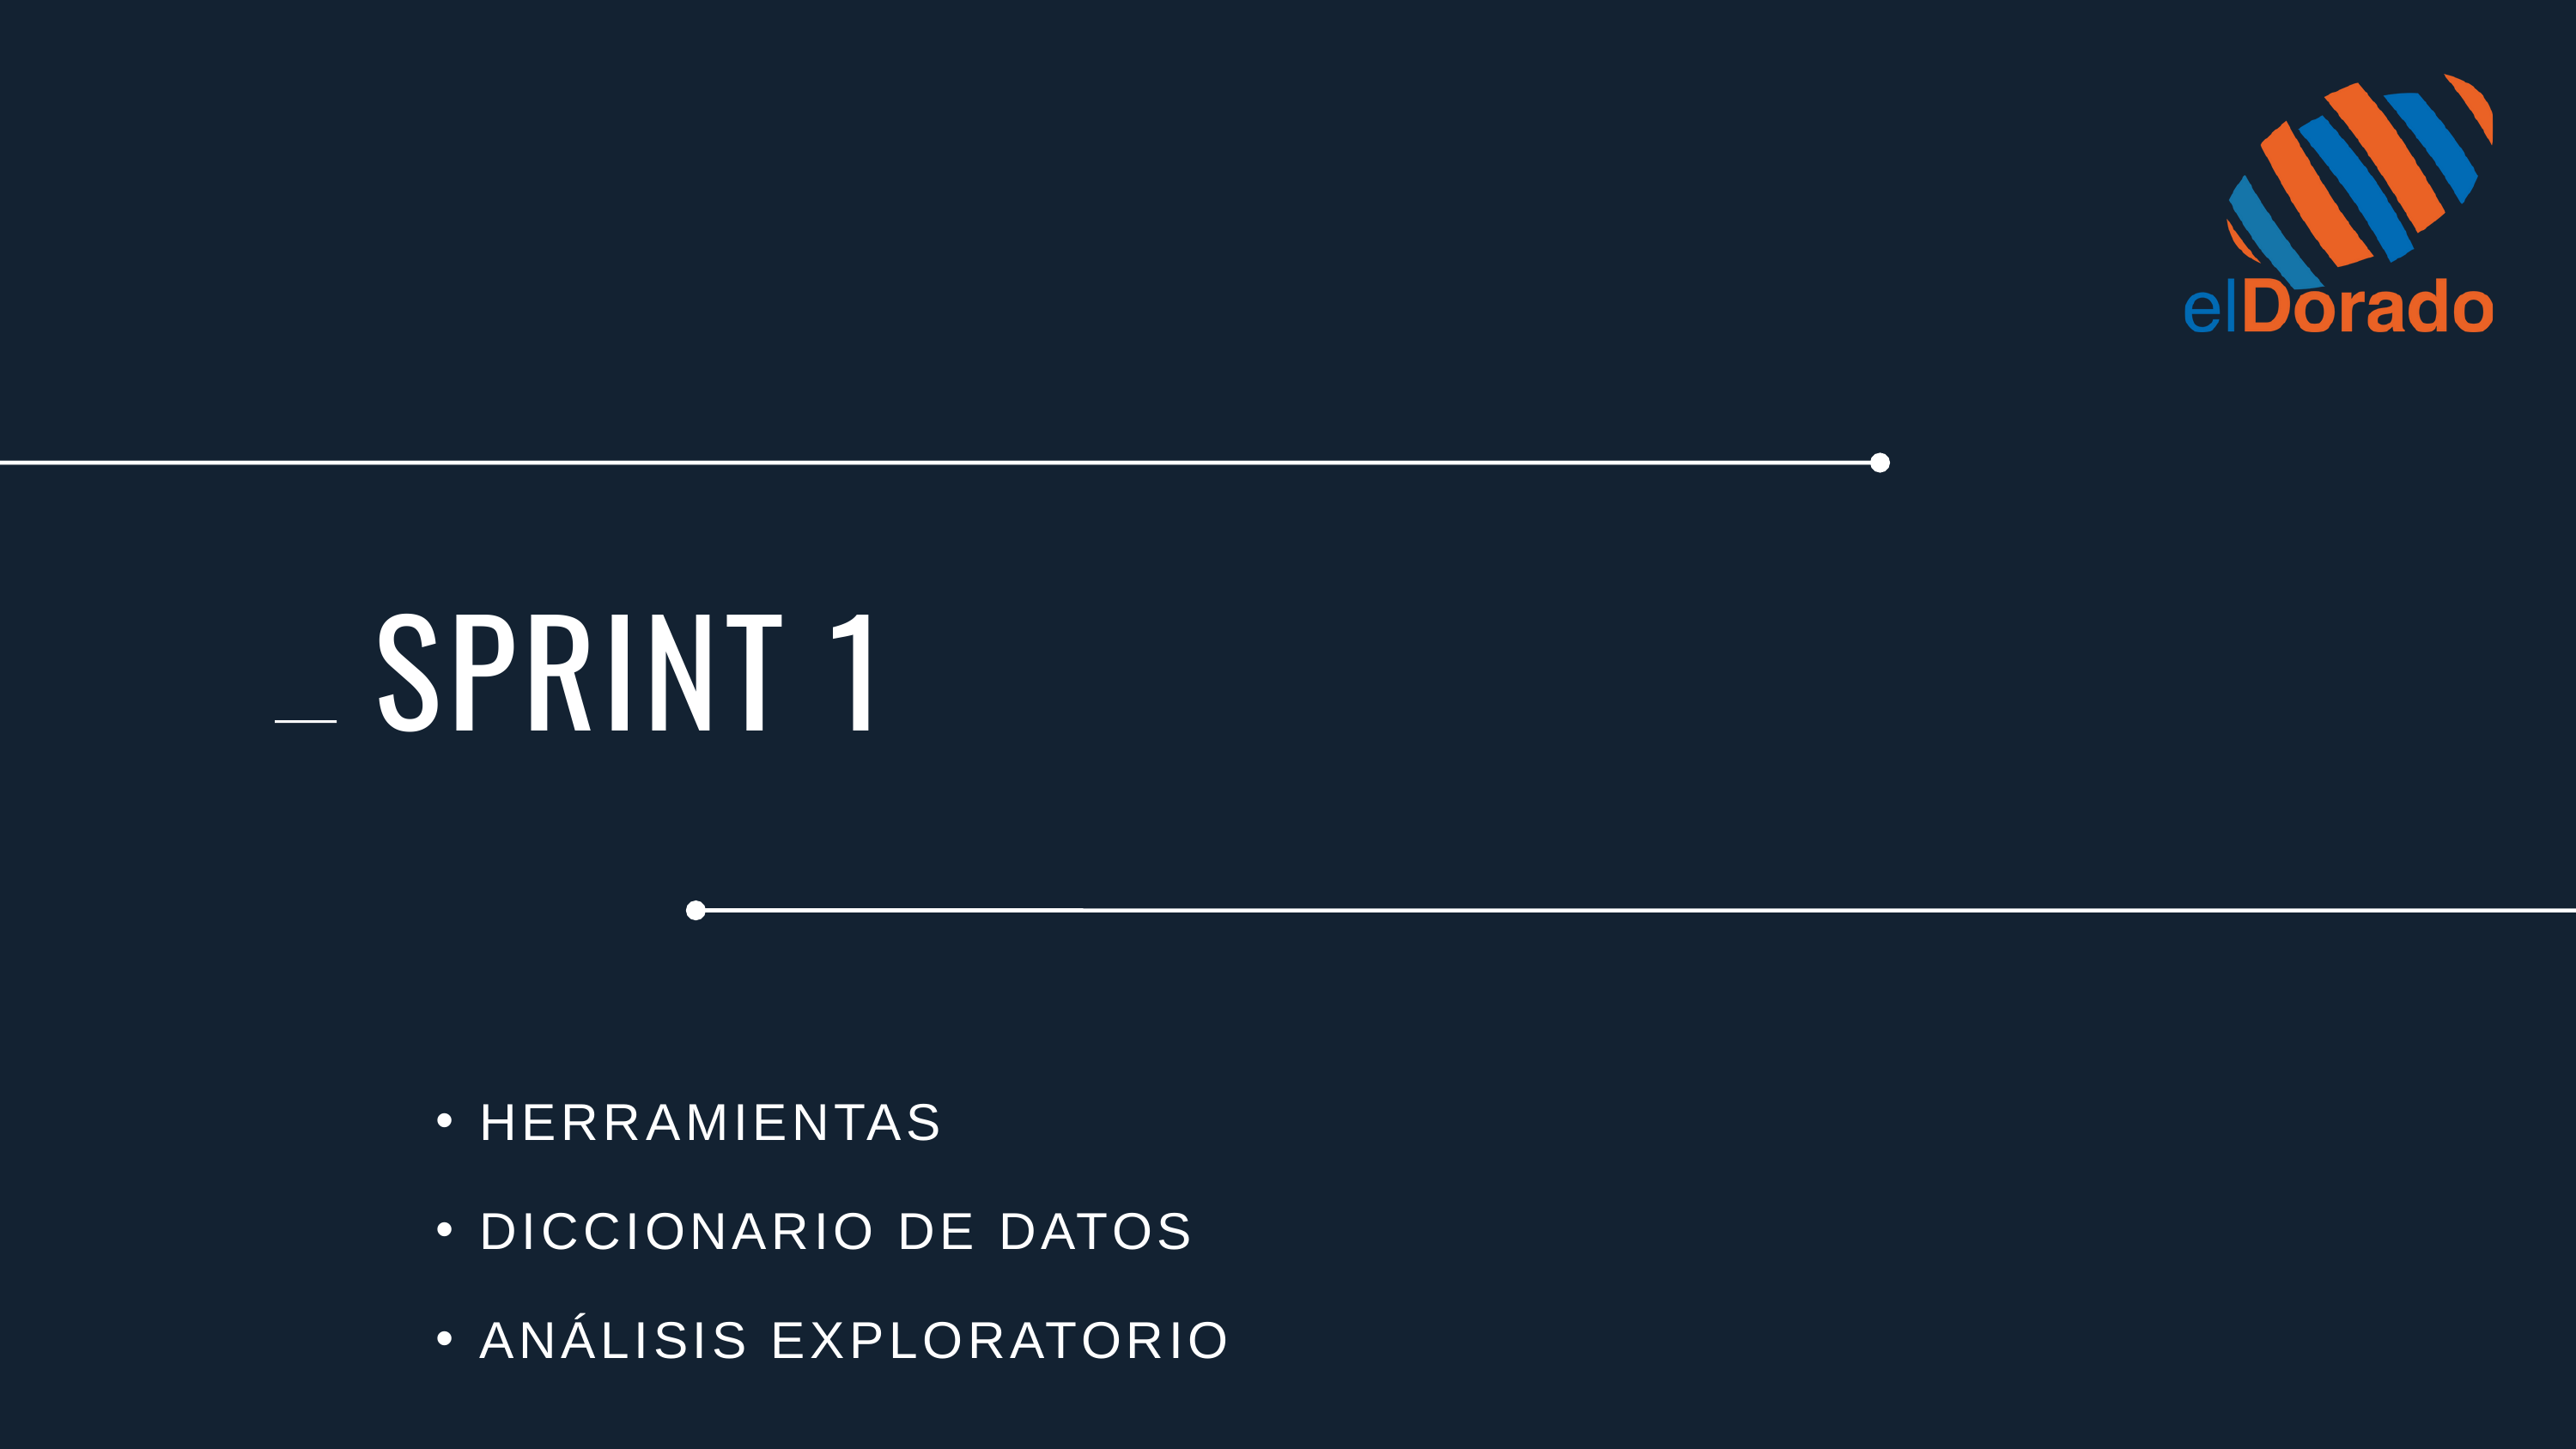

SPRINT 1

HERRAMIENTAS
DICCIONARIO DE DATOS
ANÁLISIS EXPLORATORIO